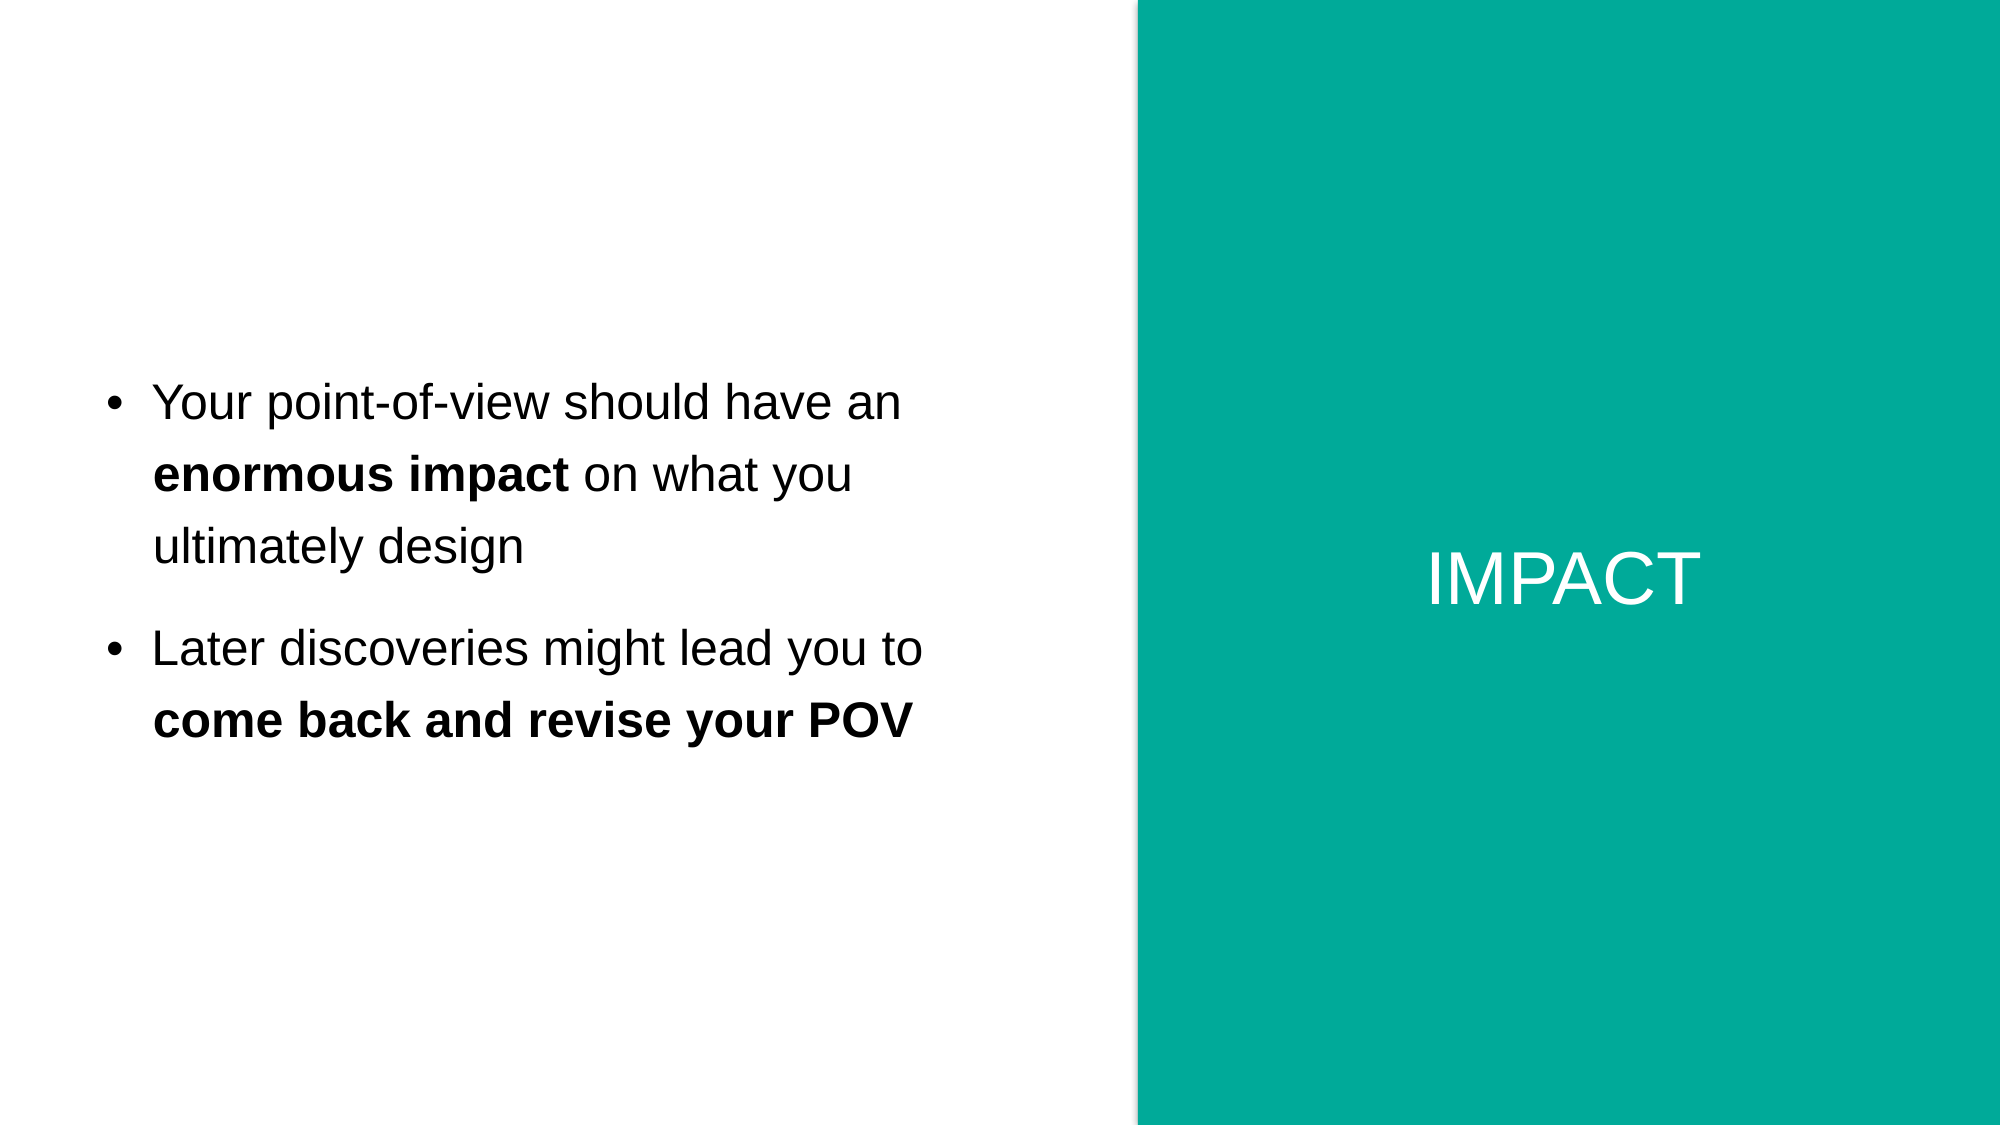

•  Your point-of-view should have an enormous impact on what you ultimately design

•  Later discoveries might lead you to come back and revise your POV

IMPACT